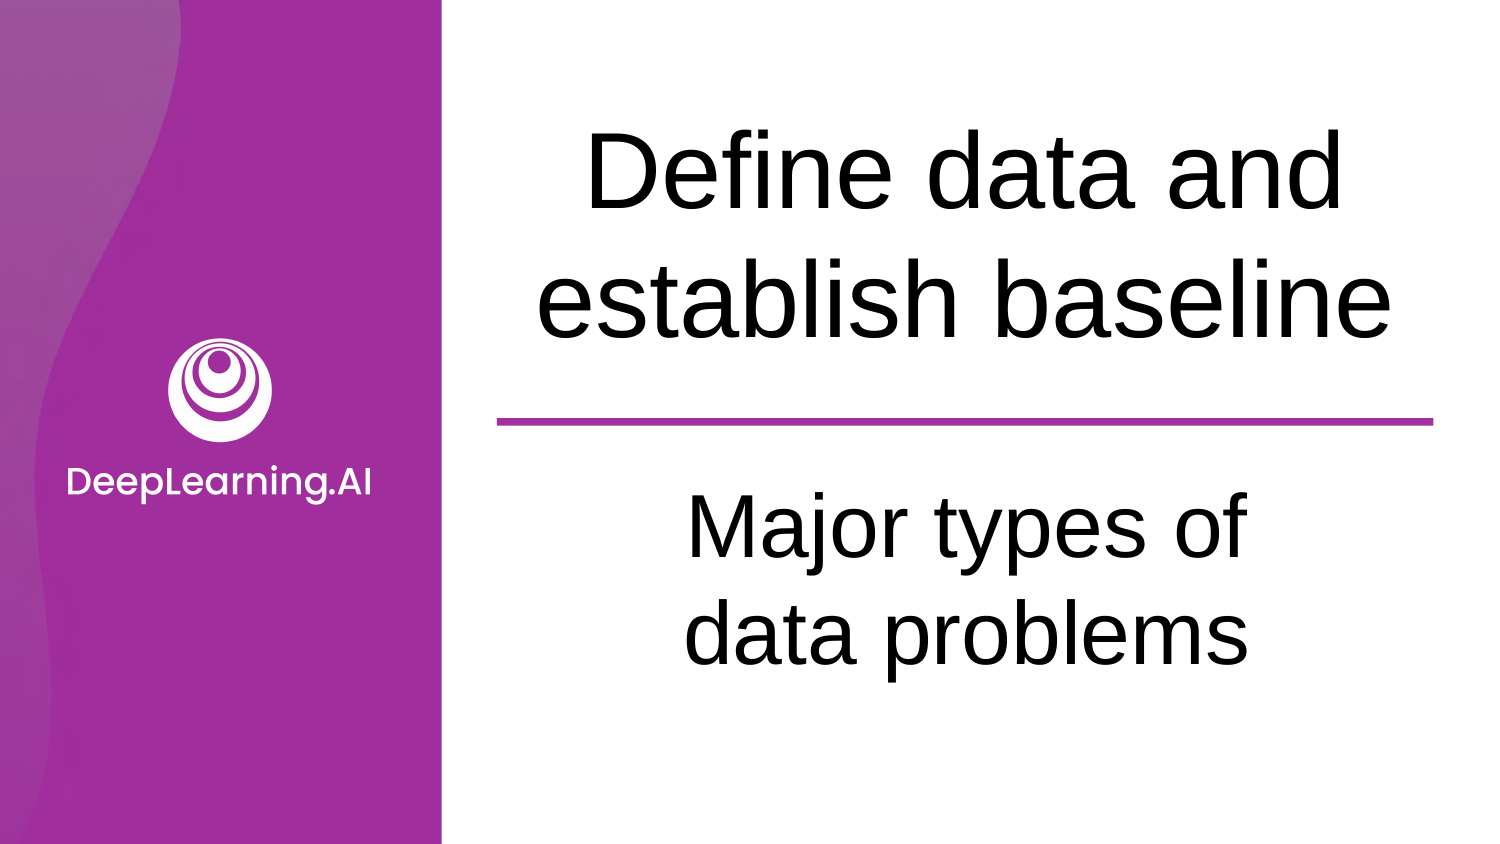

# Define data and  establish baseline
Major types of  data problems